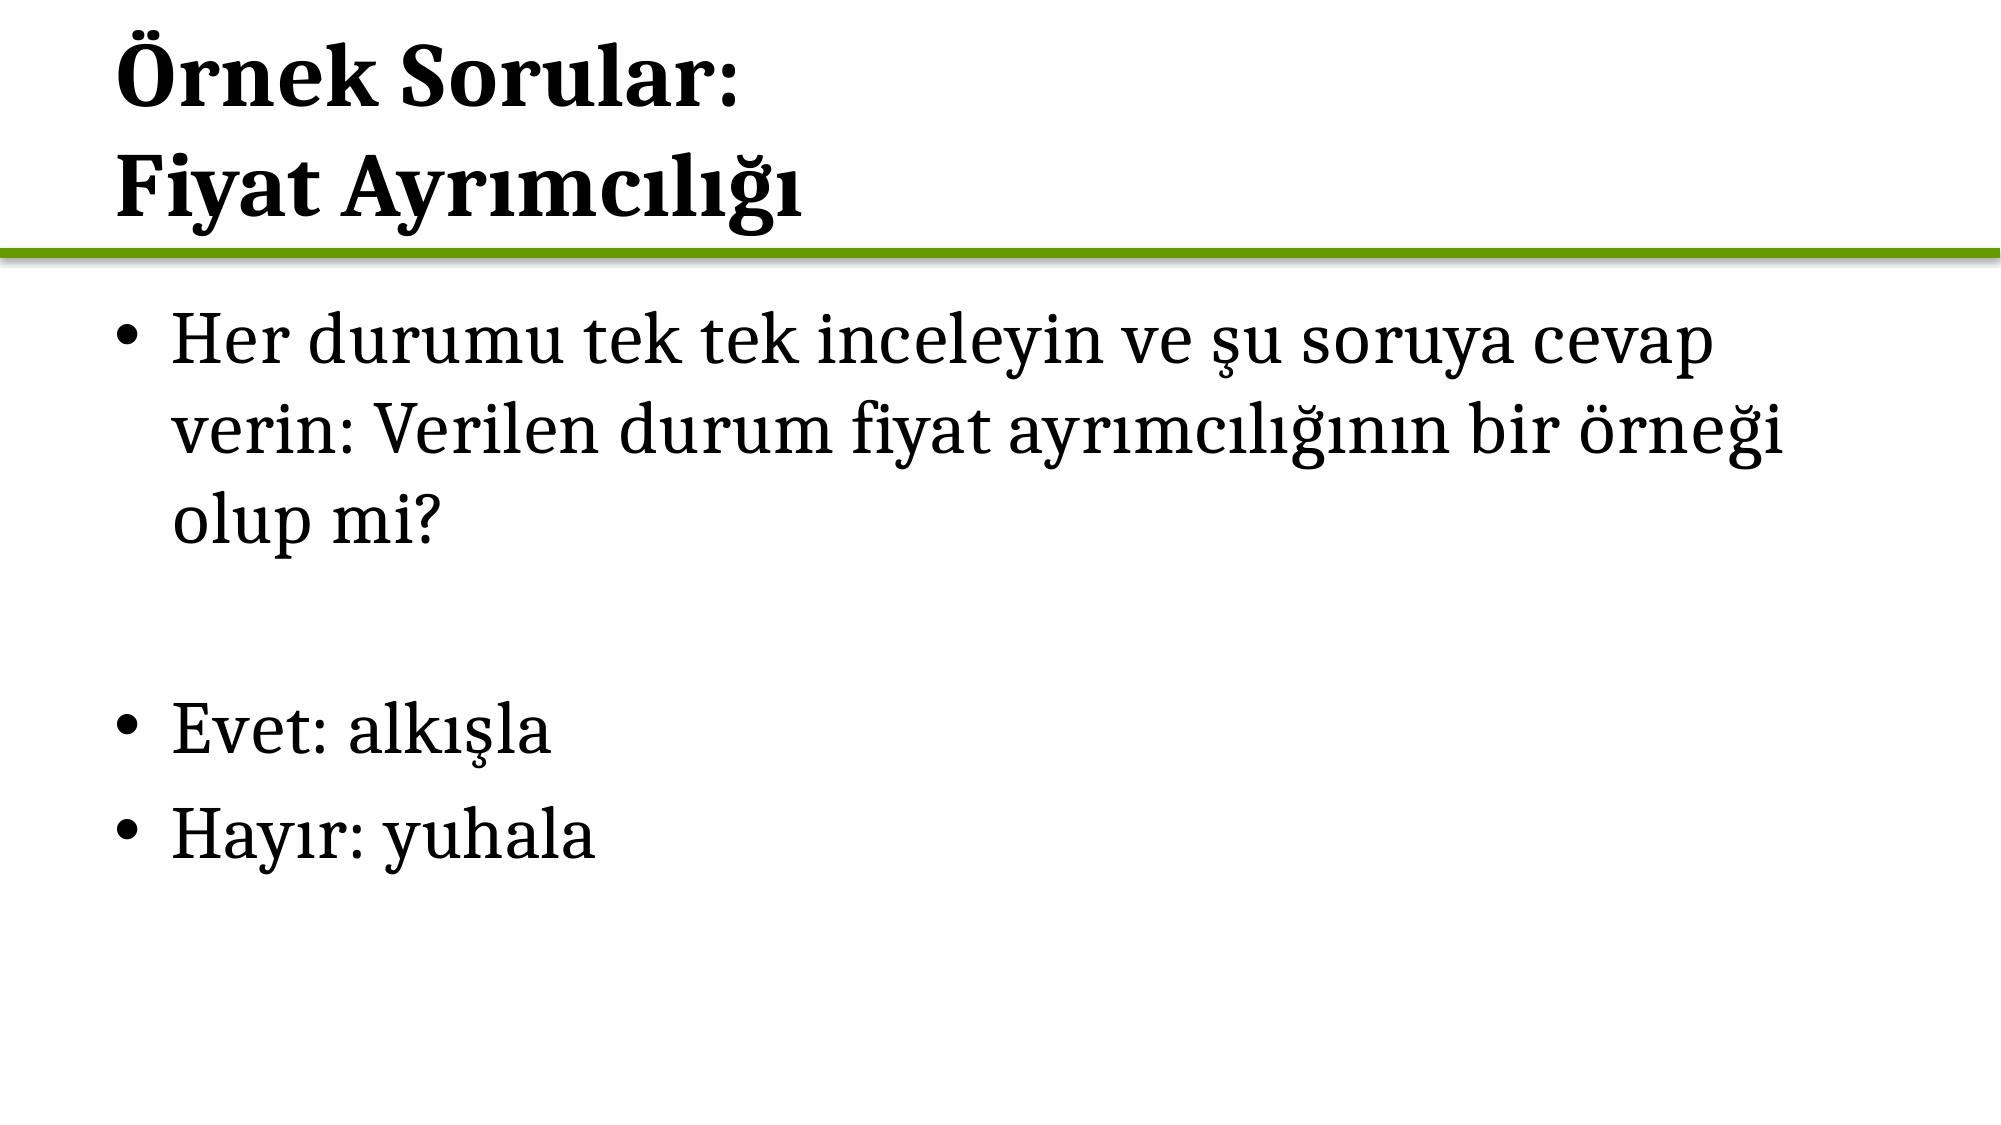

# Örnek Sorular: Fiyat Ayrımcılığı
Her durumu tek tek inceleyin ve şu soruya cevap verin: Verilen durum fiyat ayrımcılığının bir örneği olup mi?

Evet: alkışla
Hayır: yuhala